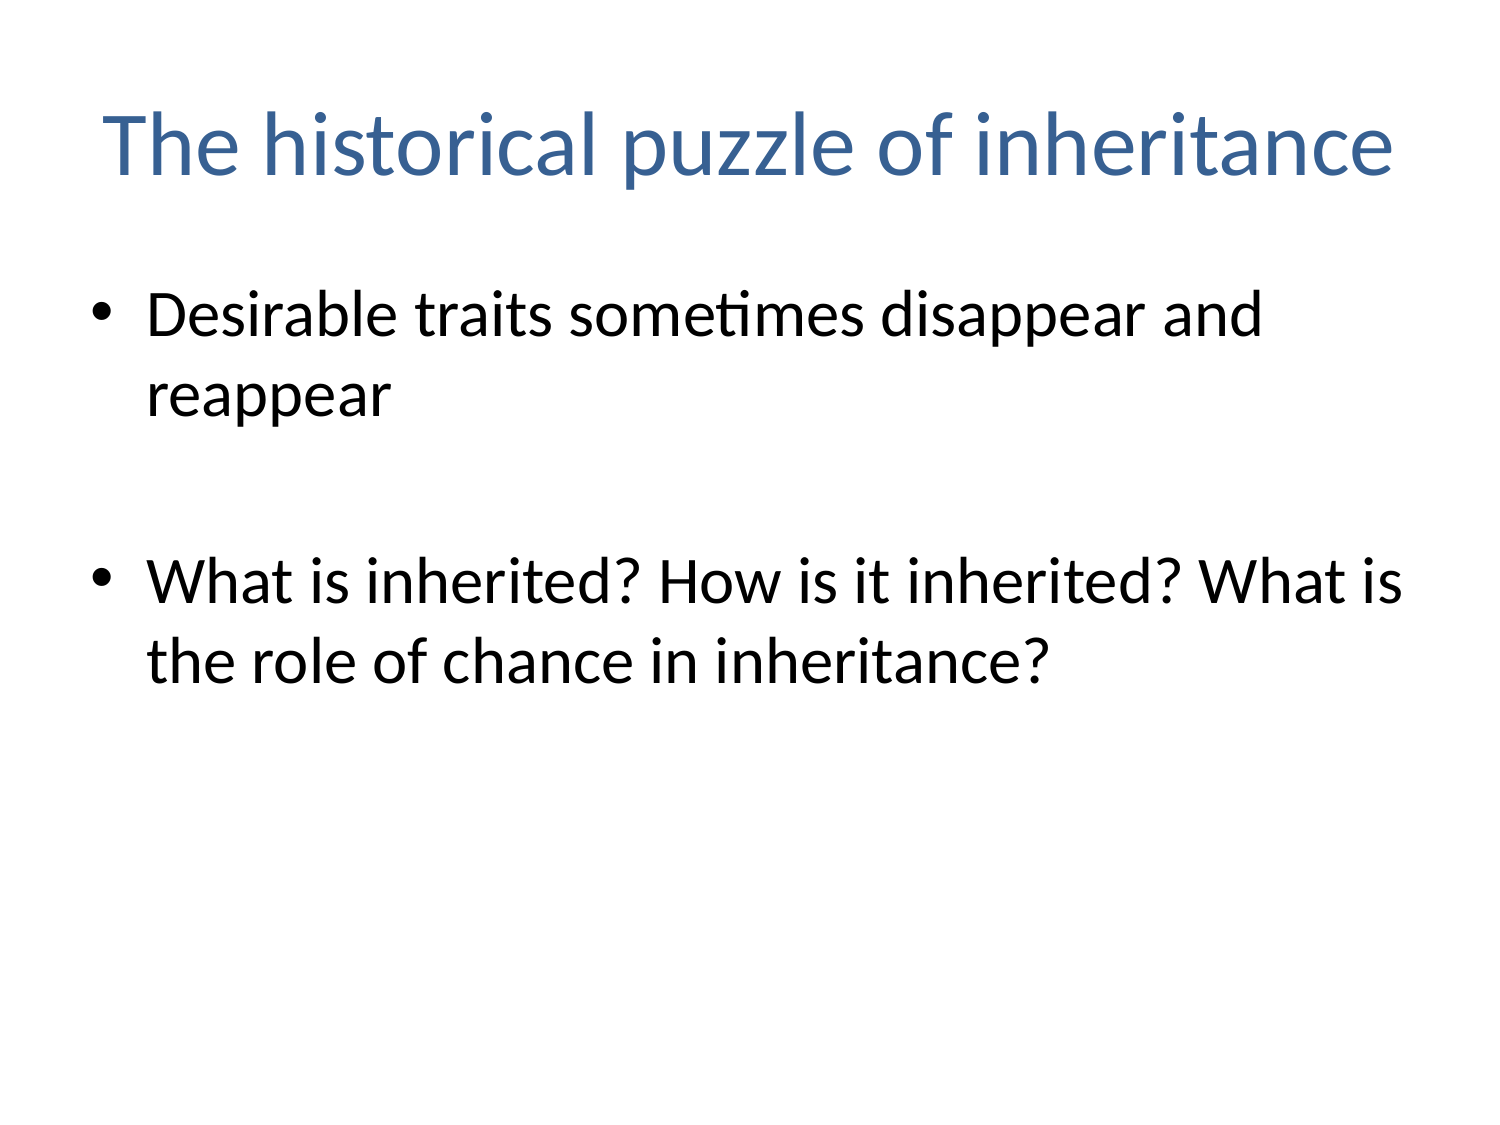

# The historical puzzle of inheritance
Desirable traits sometimes disappear and reappear

What is inherited? How is it inherited? What is the role of chance in inheritance?